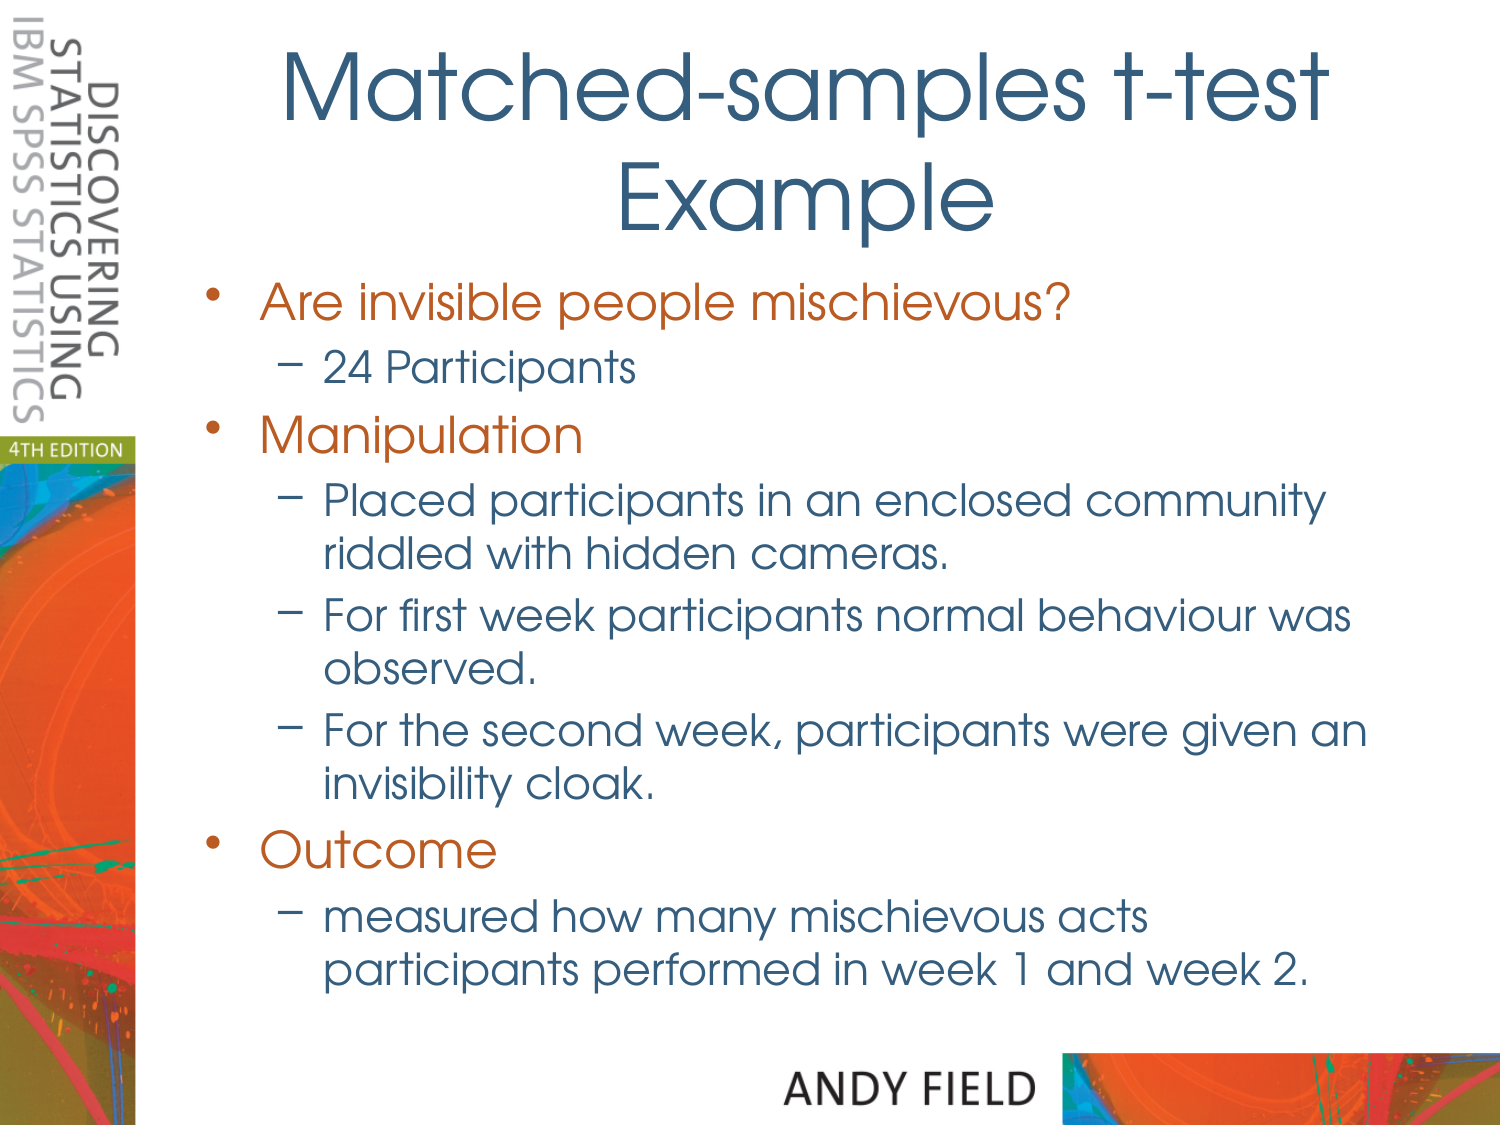

# Matched-samples t-test Example
Are invisible people mischievous?
24 Participants
Manipulation
Placed participants in an enclosed community riddled with hidden cameras.
For first week participants normal behaviour was observed.
For the second week, participants were given an invisibility cloak.
Outcome
measured how many mischievous acts participants performed in week 1 and week 2.